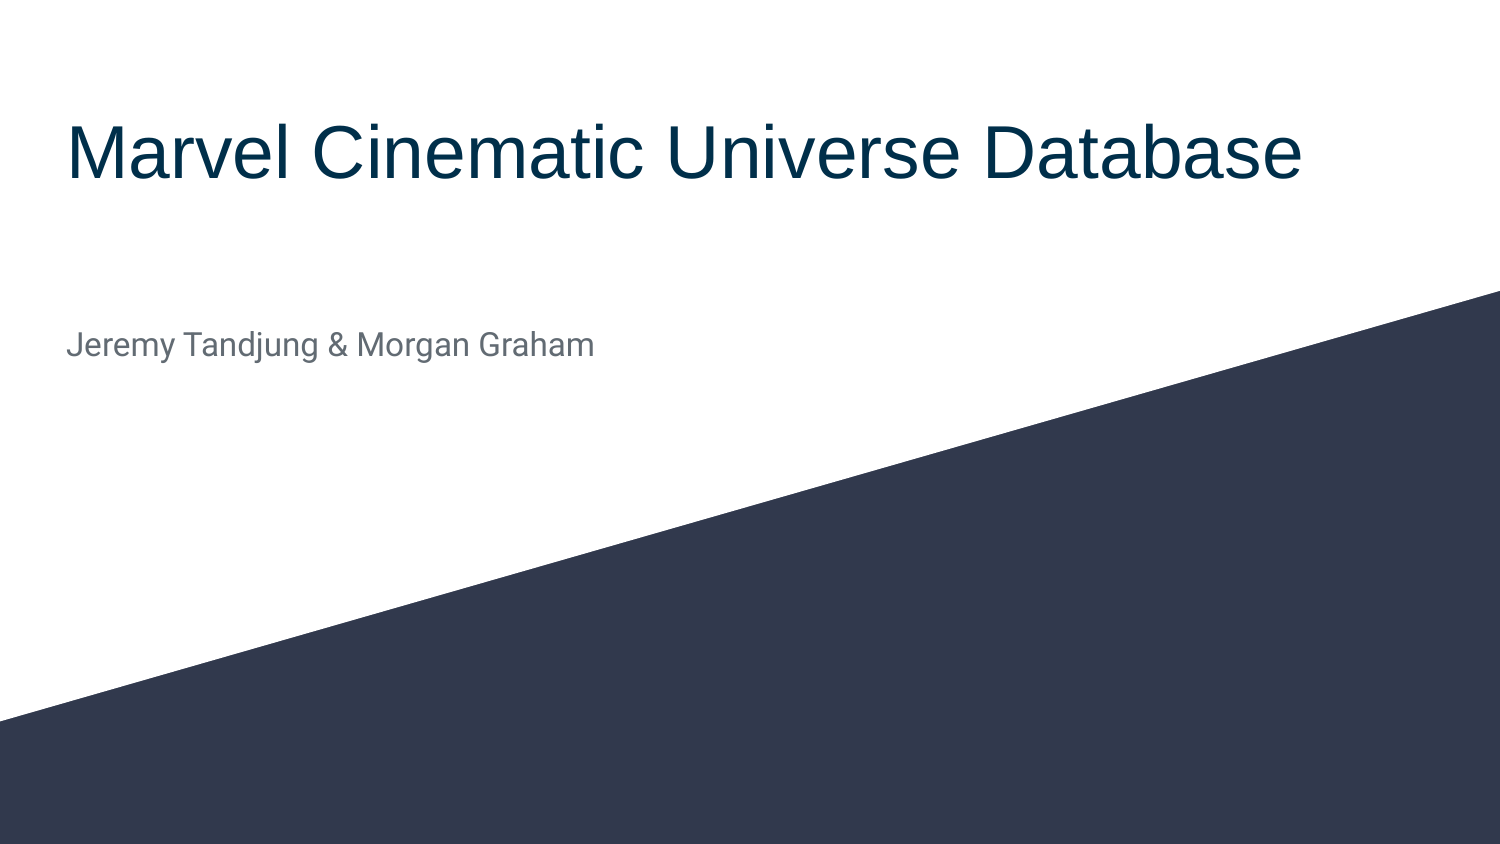

# Marvel Cinematic Universe Database
Jeremy Tandjung & Morgan Graham